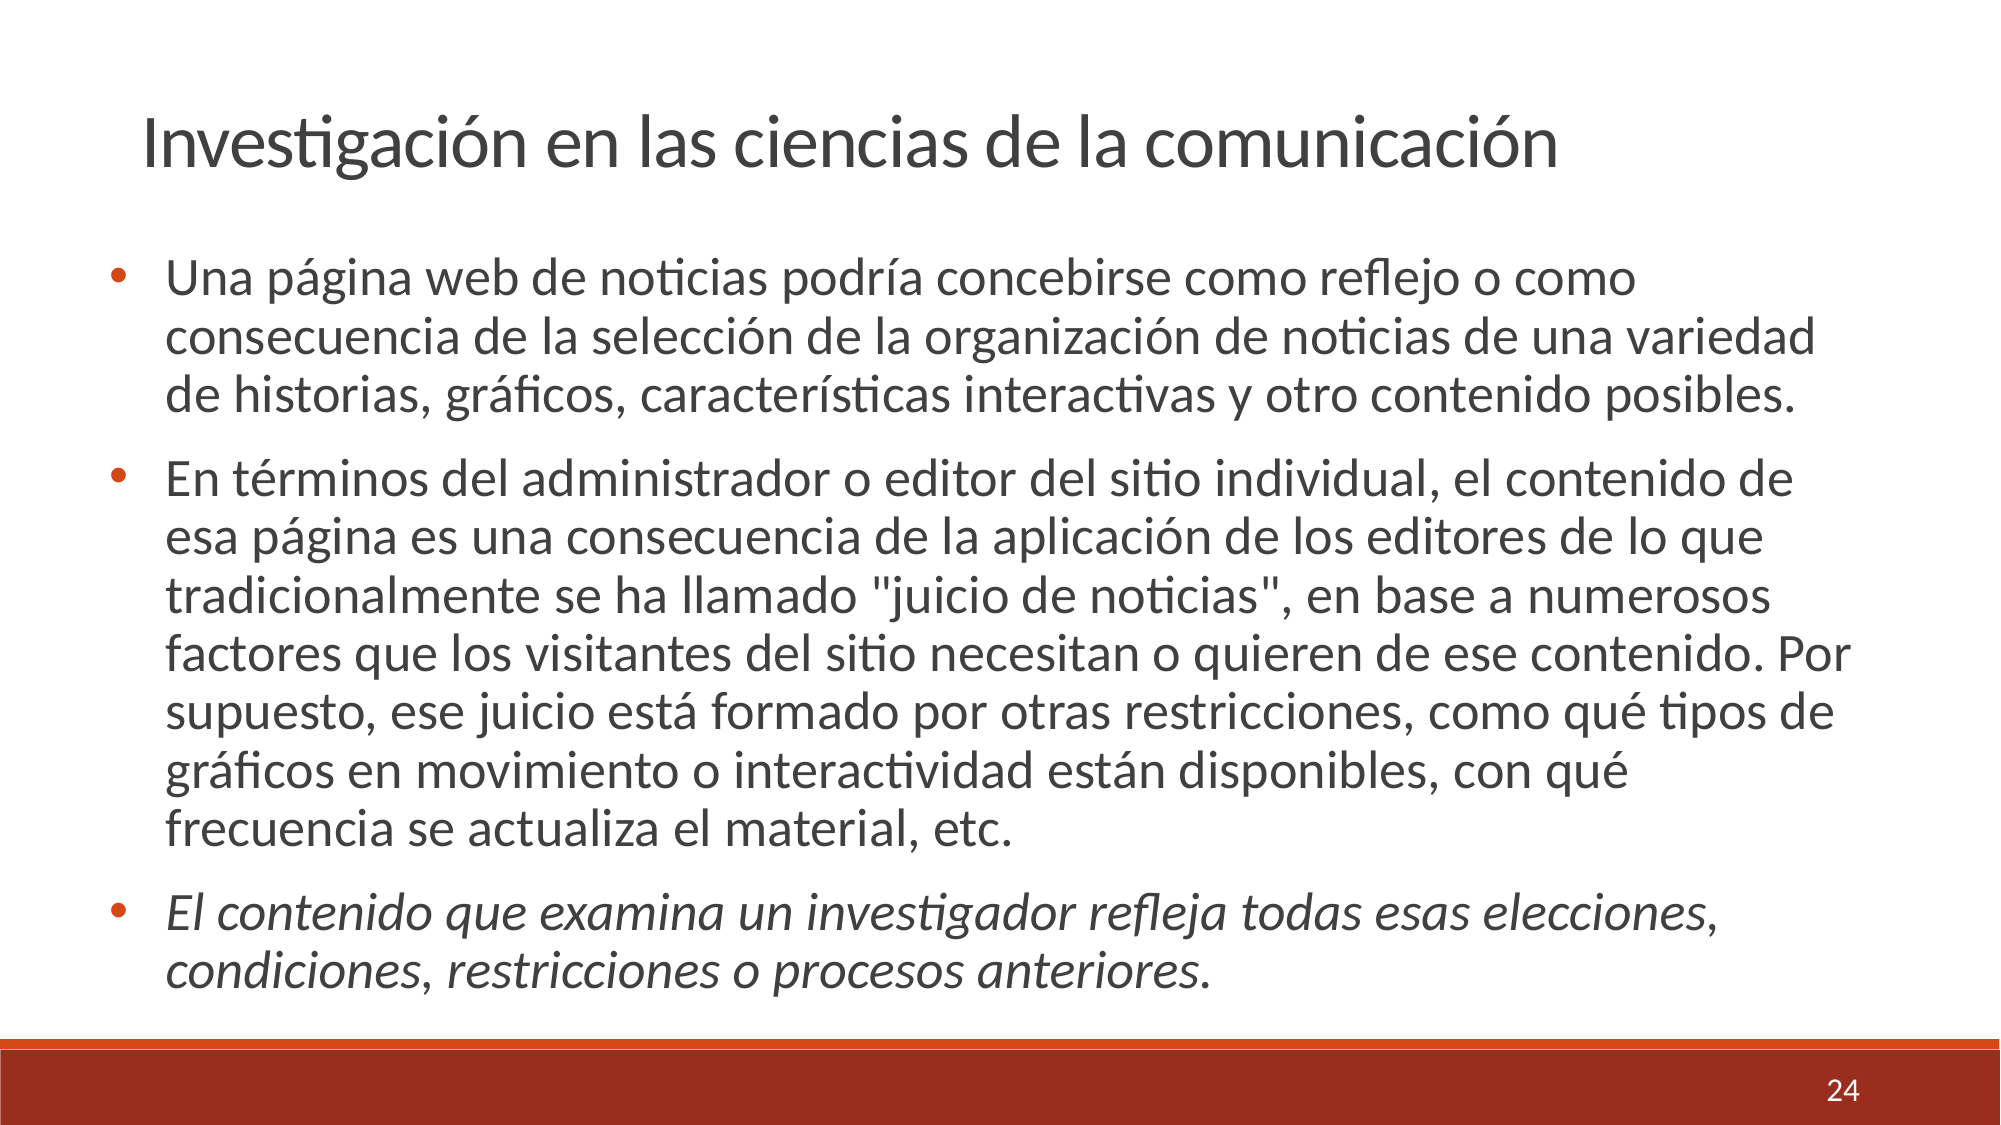

Investigación en las ciencias de la comunicación

Una página web de noticias podría concebirse como reflejo o como consecuencia de la selección de la organización de noticias de una variedad de historias, gráficos, características interactivas y otro contenido posibles.
En términos del administrador o editor del sitio individual, el contenido de esa página es una consecuencia de la aplicación de los editores de lo que tradicionalmente se ha llamado "juicio de noticias", en base a numerosos factores que los visitantes del sitio necesitan o quieren de ese contenido. Por supuesto, ese juicio está formado por otras restricciones, como qué tipos de gráficos en movimiento o interactividad están disponibles, con qué frecuencia se actualiza el material, etc.
El contenido que examina un investigador refleja todas esas elecciones, condiciones, restricciones o procesos anteriores.
24